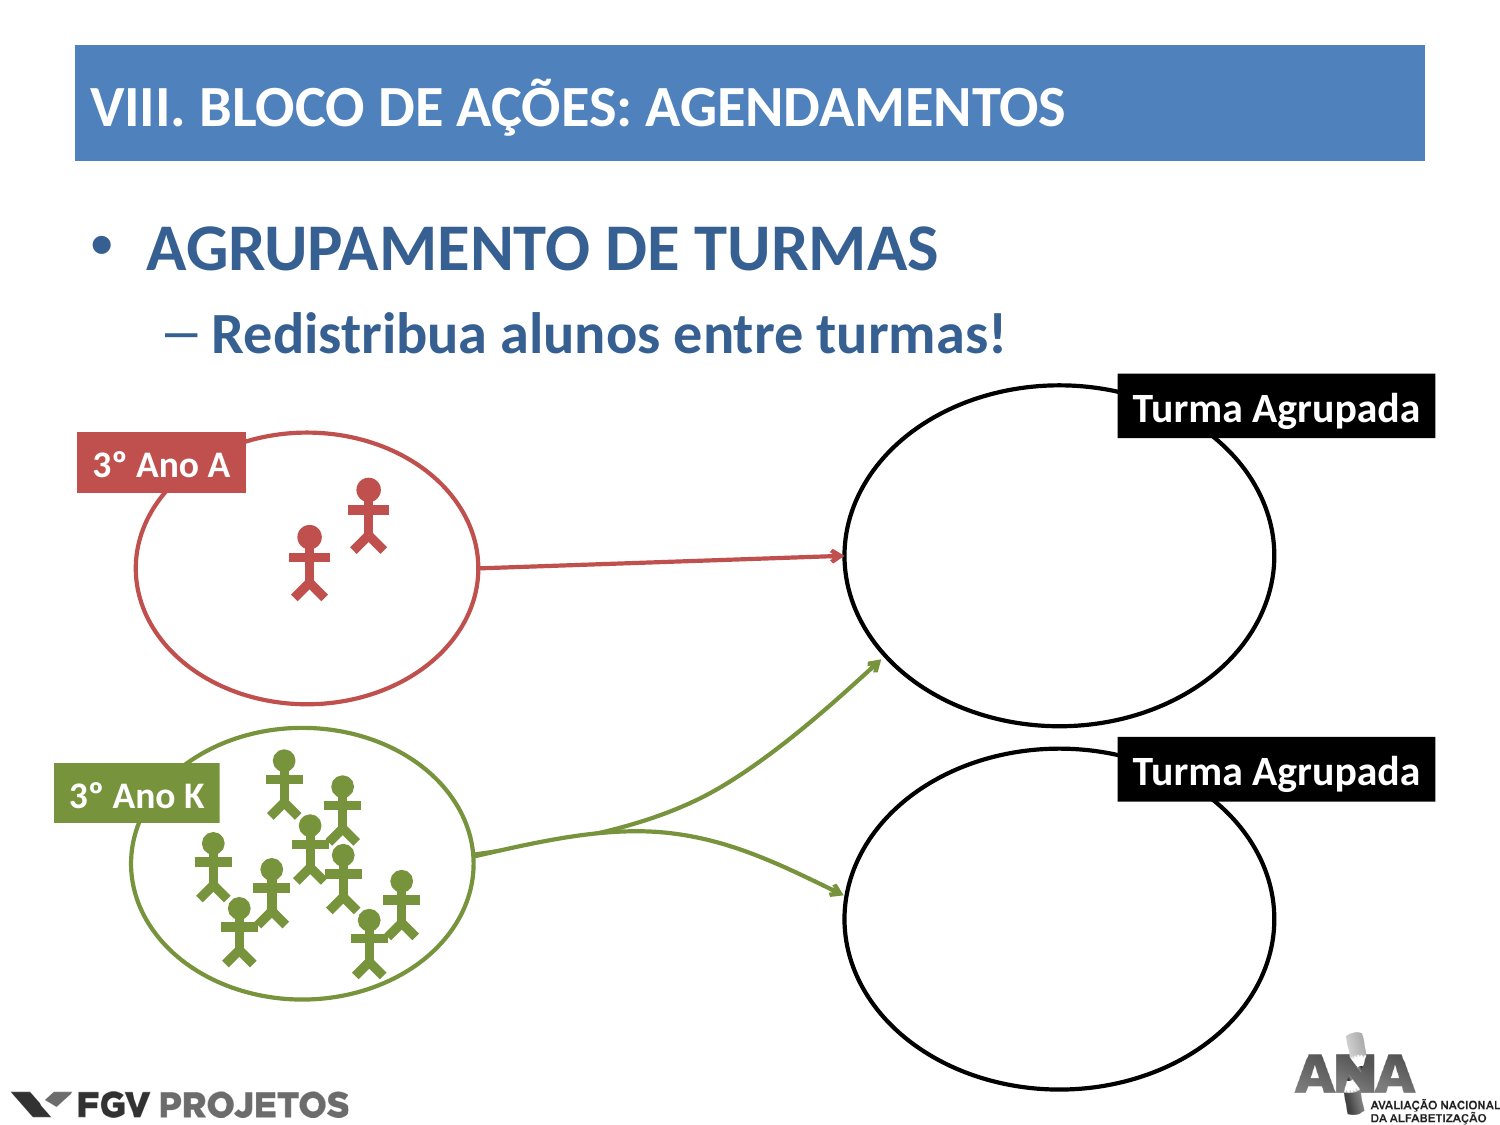

# VIII. Bloco de ações: AGENDAMENTOS
Agrupamento de turmas
Redistribua alunos entre turmas!
Turma Agrupada

3º Ano A

Turma Agrupada

3º Ano K